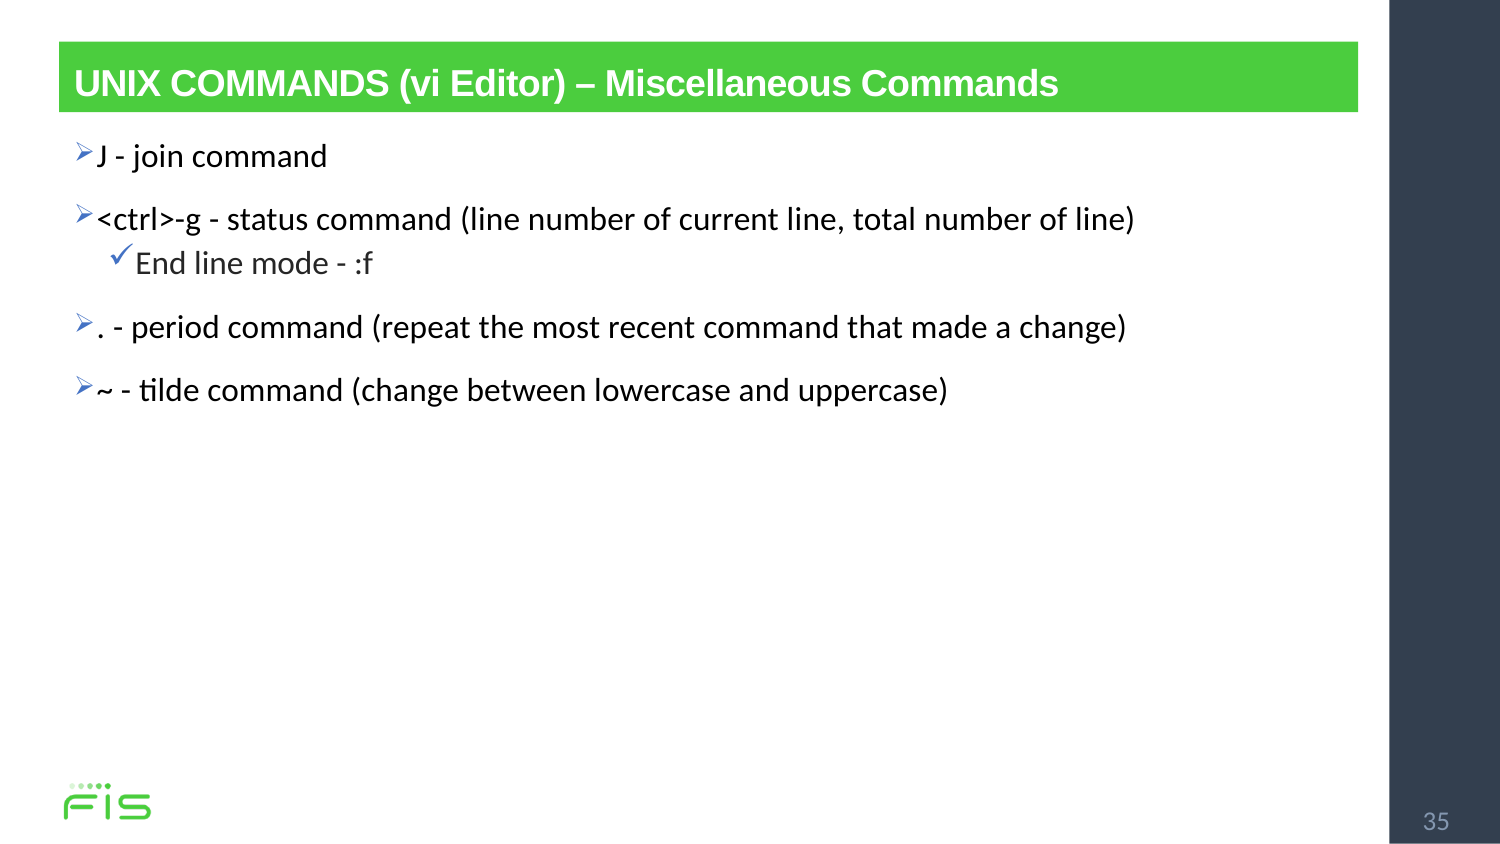

# UNIX COMMANDS (vi Editor) – Miscellaneous Commands
J - join command
<ctrl>-g - status command (line number of current line, total number of line)
End line mode - :f
. - period command (repeat the most recent command that made a change)
~ - tilde command (change between lowercase and uppercase)
35